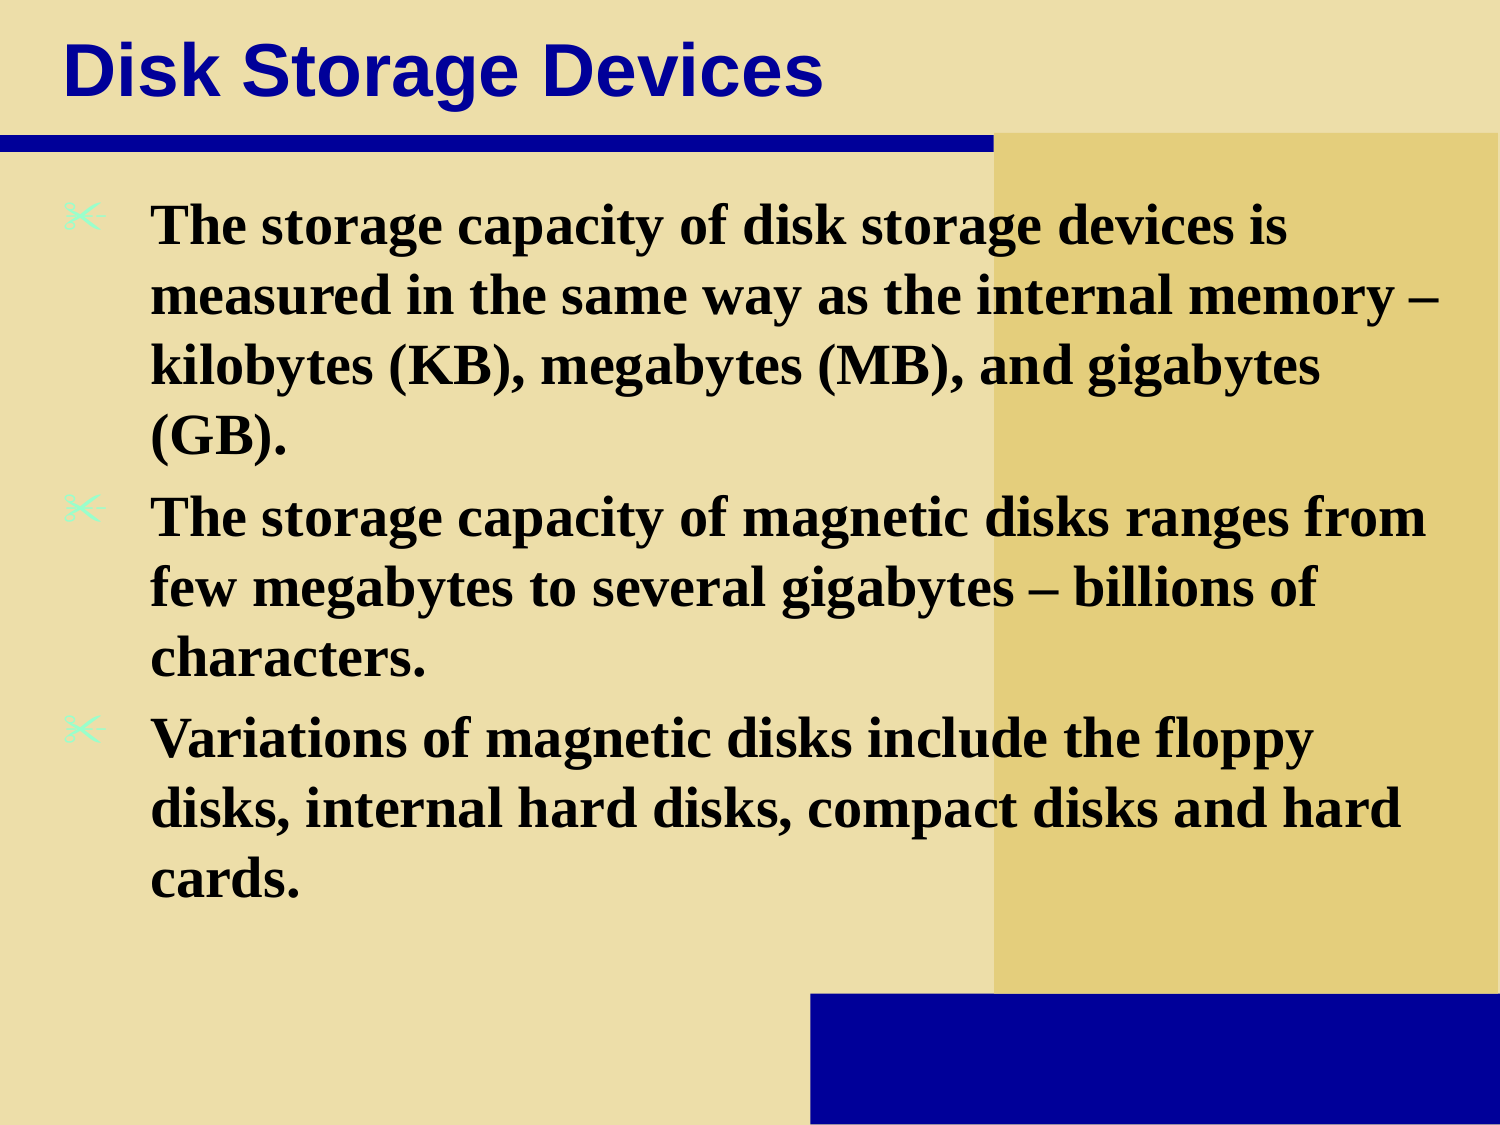

# Disk Storage Devices
The storage capacity of disk storage devices is measured in the same way as the internal memory – kilobytes (KB), megabytes (MB), and gigabytes (GB).
The storage capacity of magnetic disks ranges from few megabytes to several gigabytes – billions of characters.
Variations of magnetic disks include the floppy disks, internal hard disks, compact disks and hard cards.